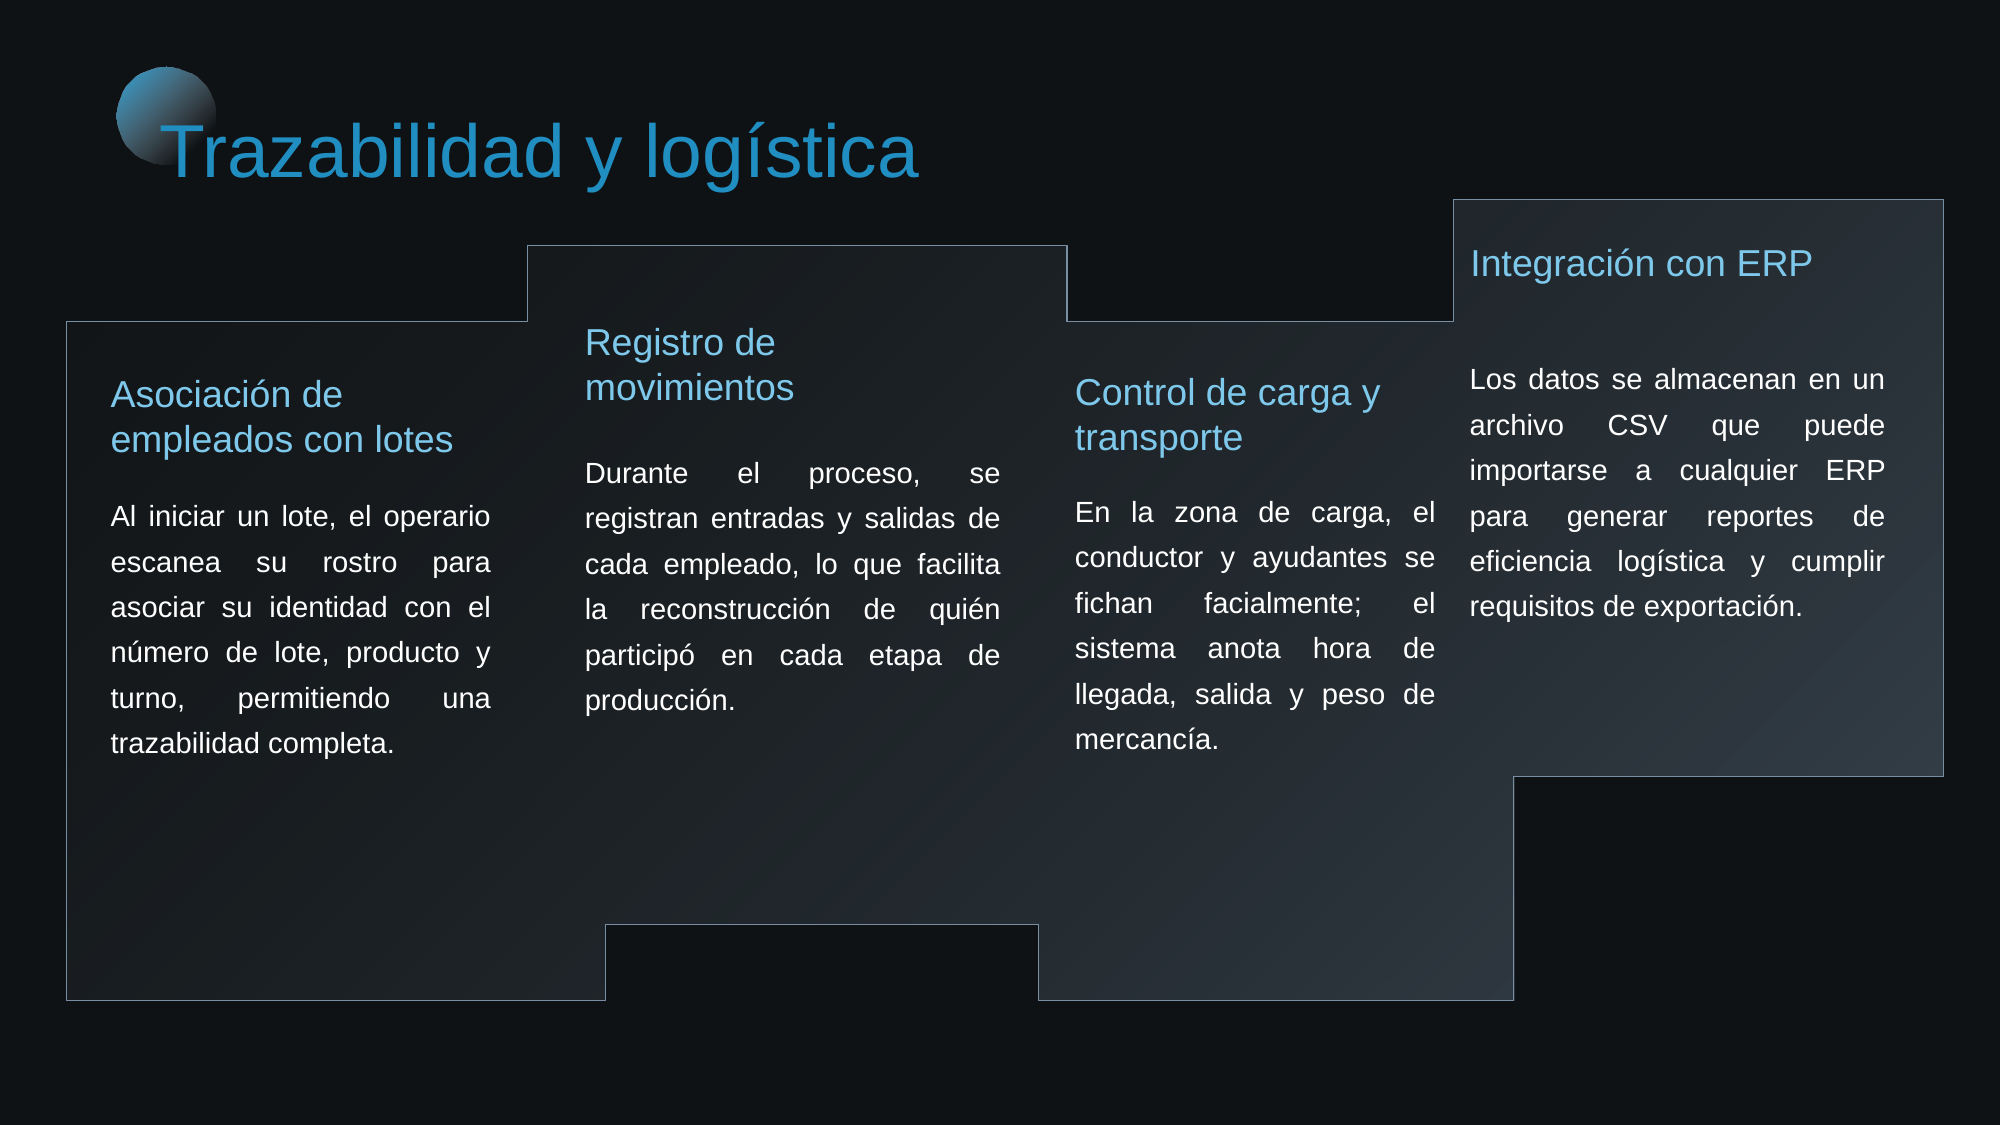

Trazabilidad y logística

Integración con ERP
Registro de movimientos
Los datos se almacenan en un archivo CSV que puede importarse a cualquier ERP para generar reportes de eficiencia logística y cumplir requisitos de exportación.
Control de carga y transporte
Asociación de empleados con lotes
Durante el proceso, se registran entradas y salidas de cada empleado, lo que facilita la reconstrucción de quién participó en cada etapa de producción.
En la zona de carga, el conductor y ayudantes se fichan facialmente; el sistema anota hora de llegada, salida y peso de mercancía.
Al iniciar un lote, el operario escanea su rostro para asociar su identidad con el número de lote, producto y turno, permitiendo una trazabilidad completa.